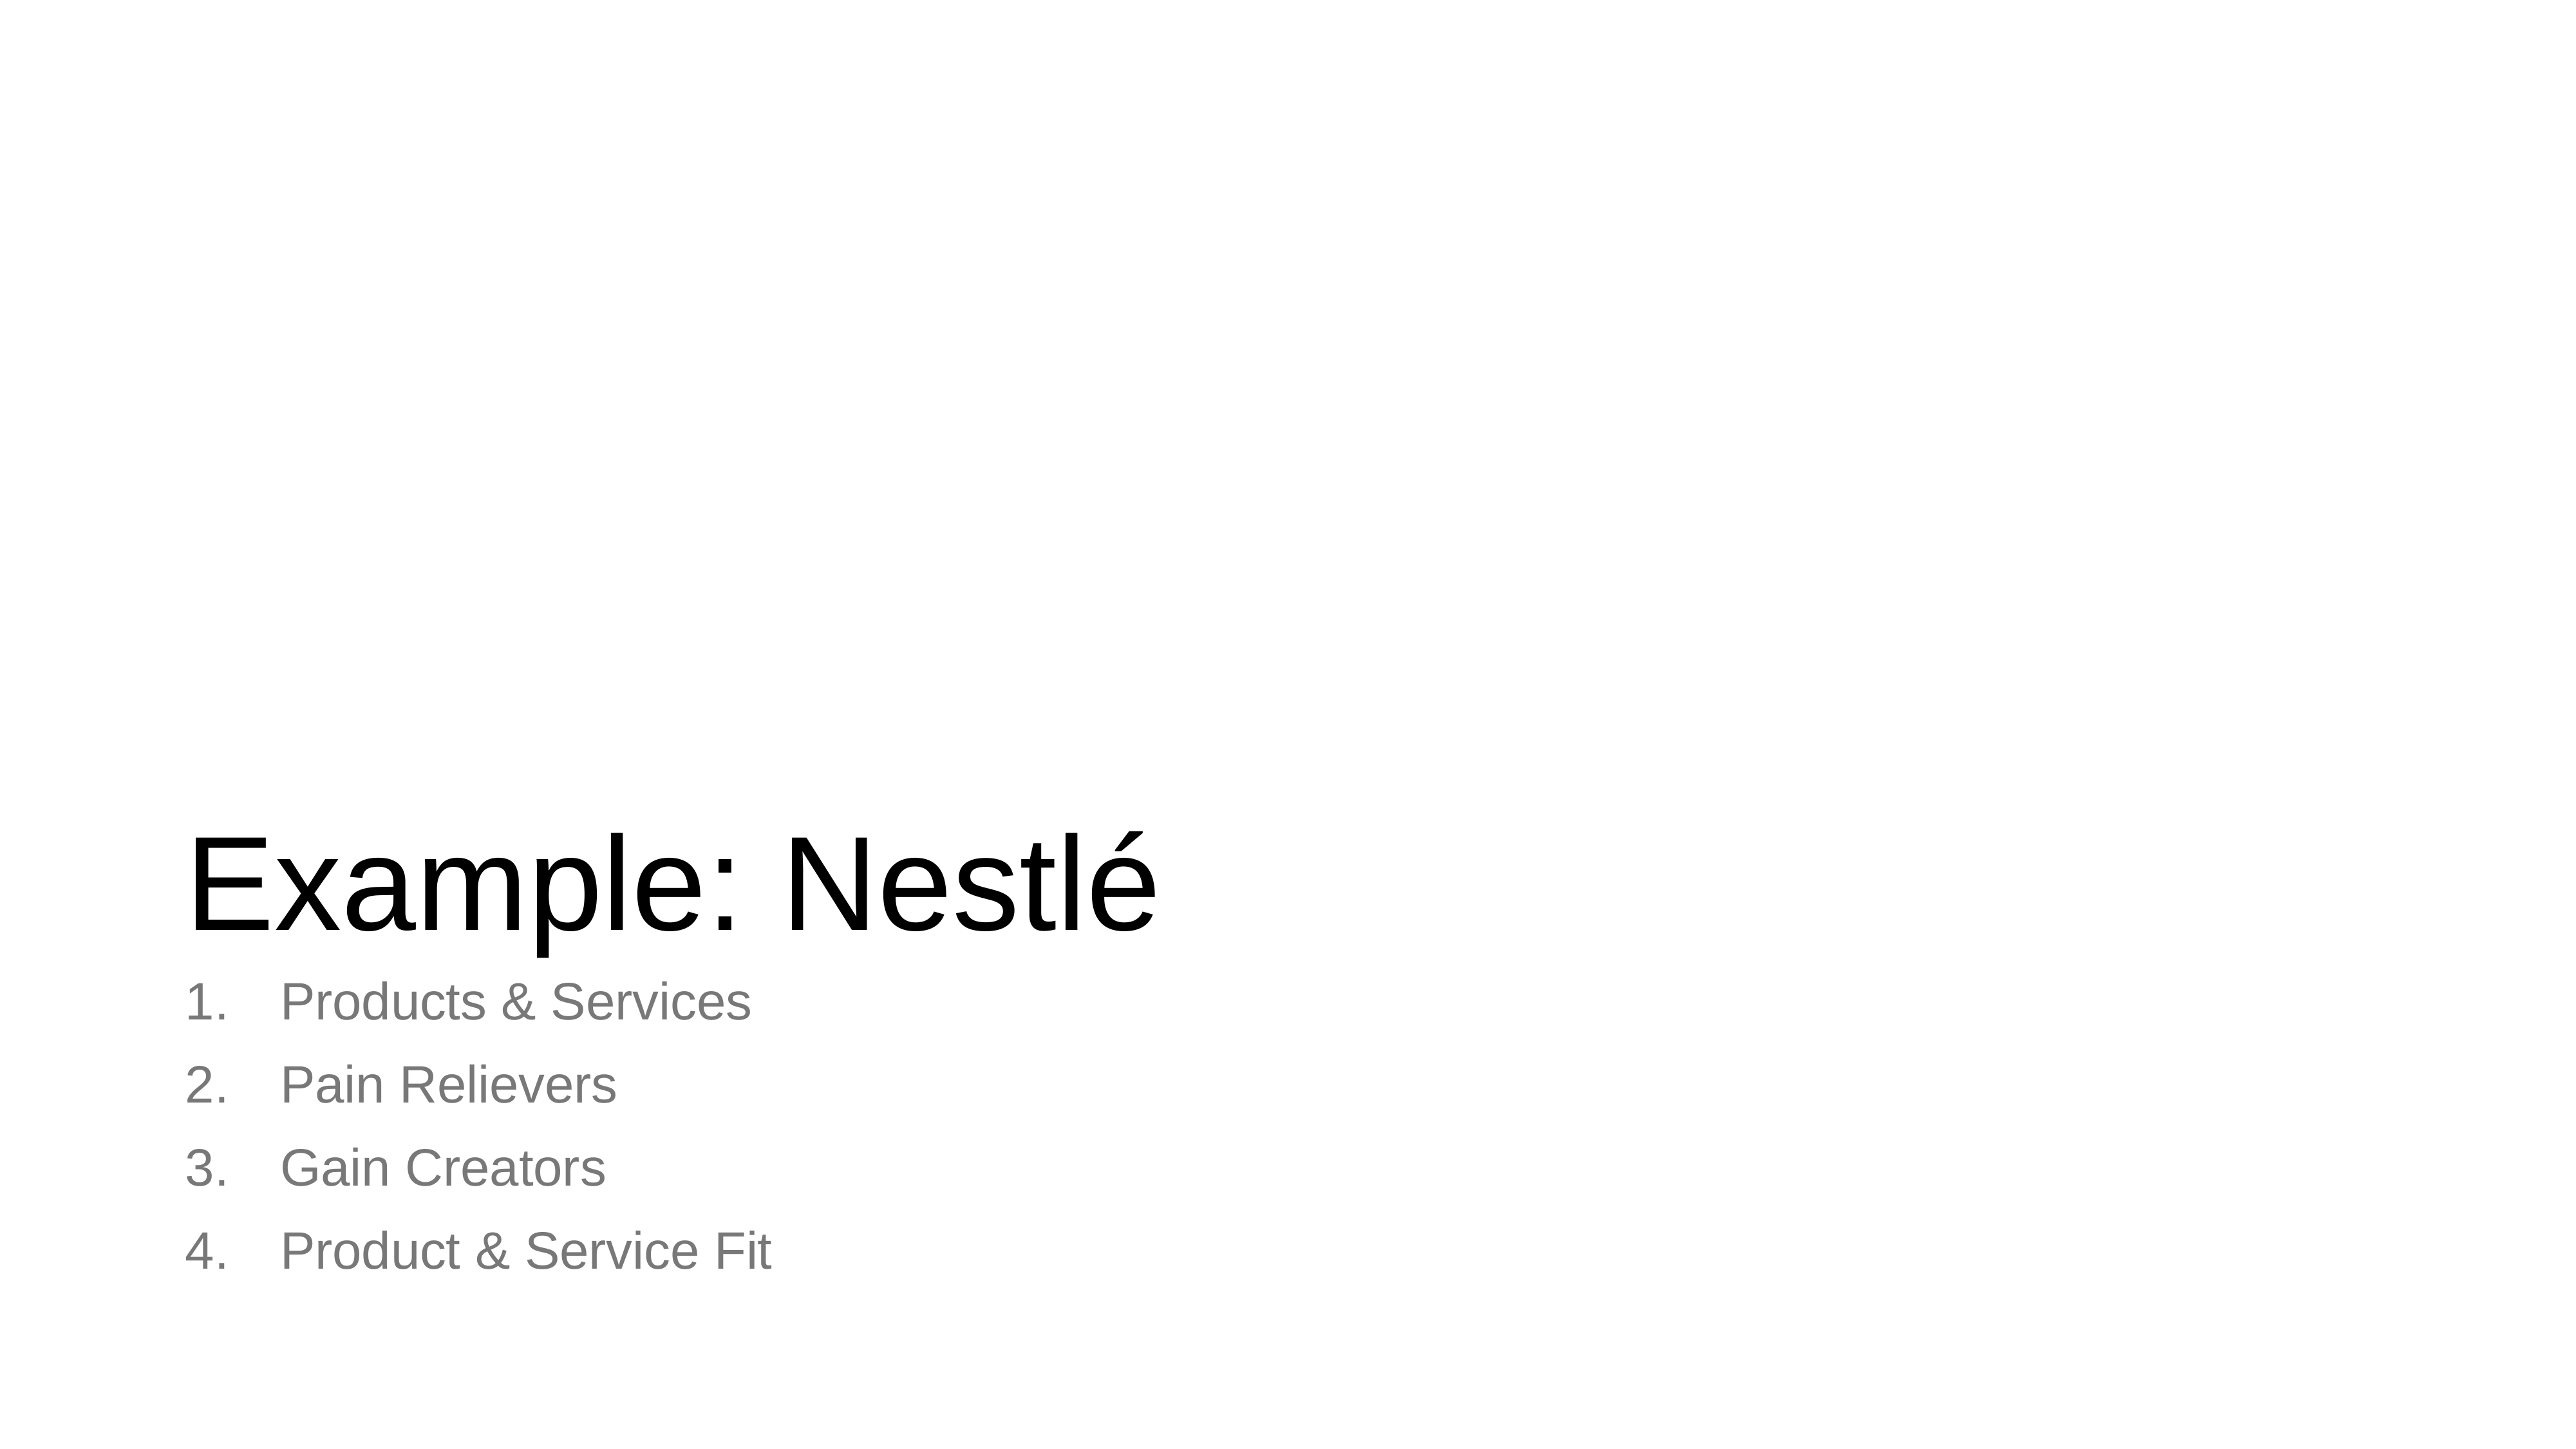

# Example: Nestlé
Products & Services
Pain Relievers
Gain Creators
Product & Service Fit